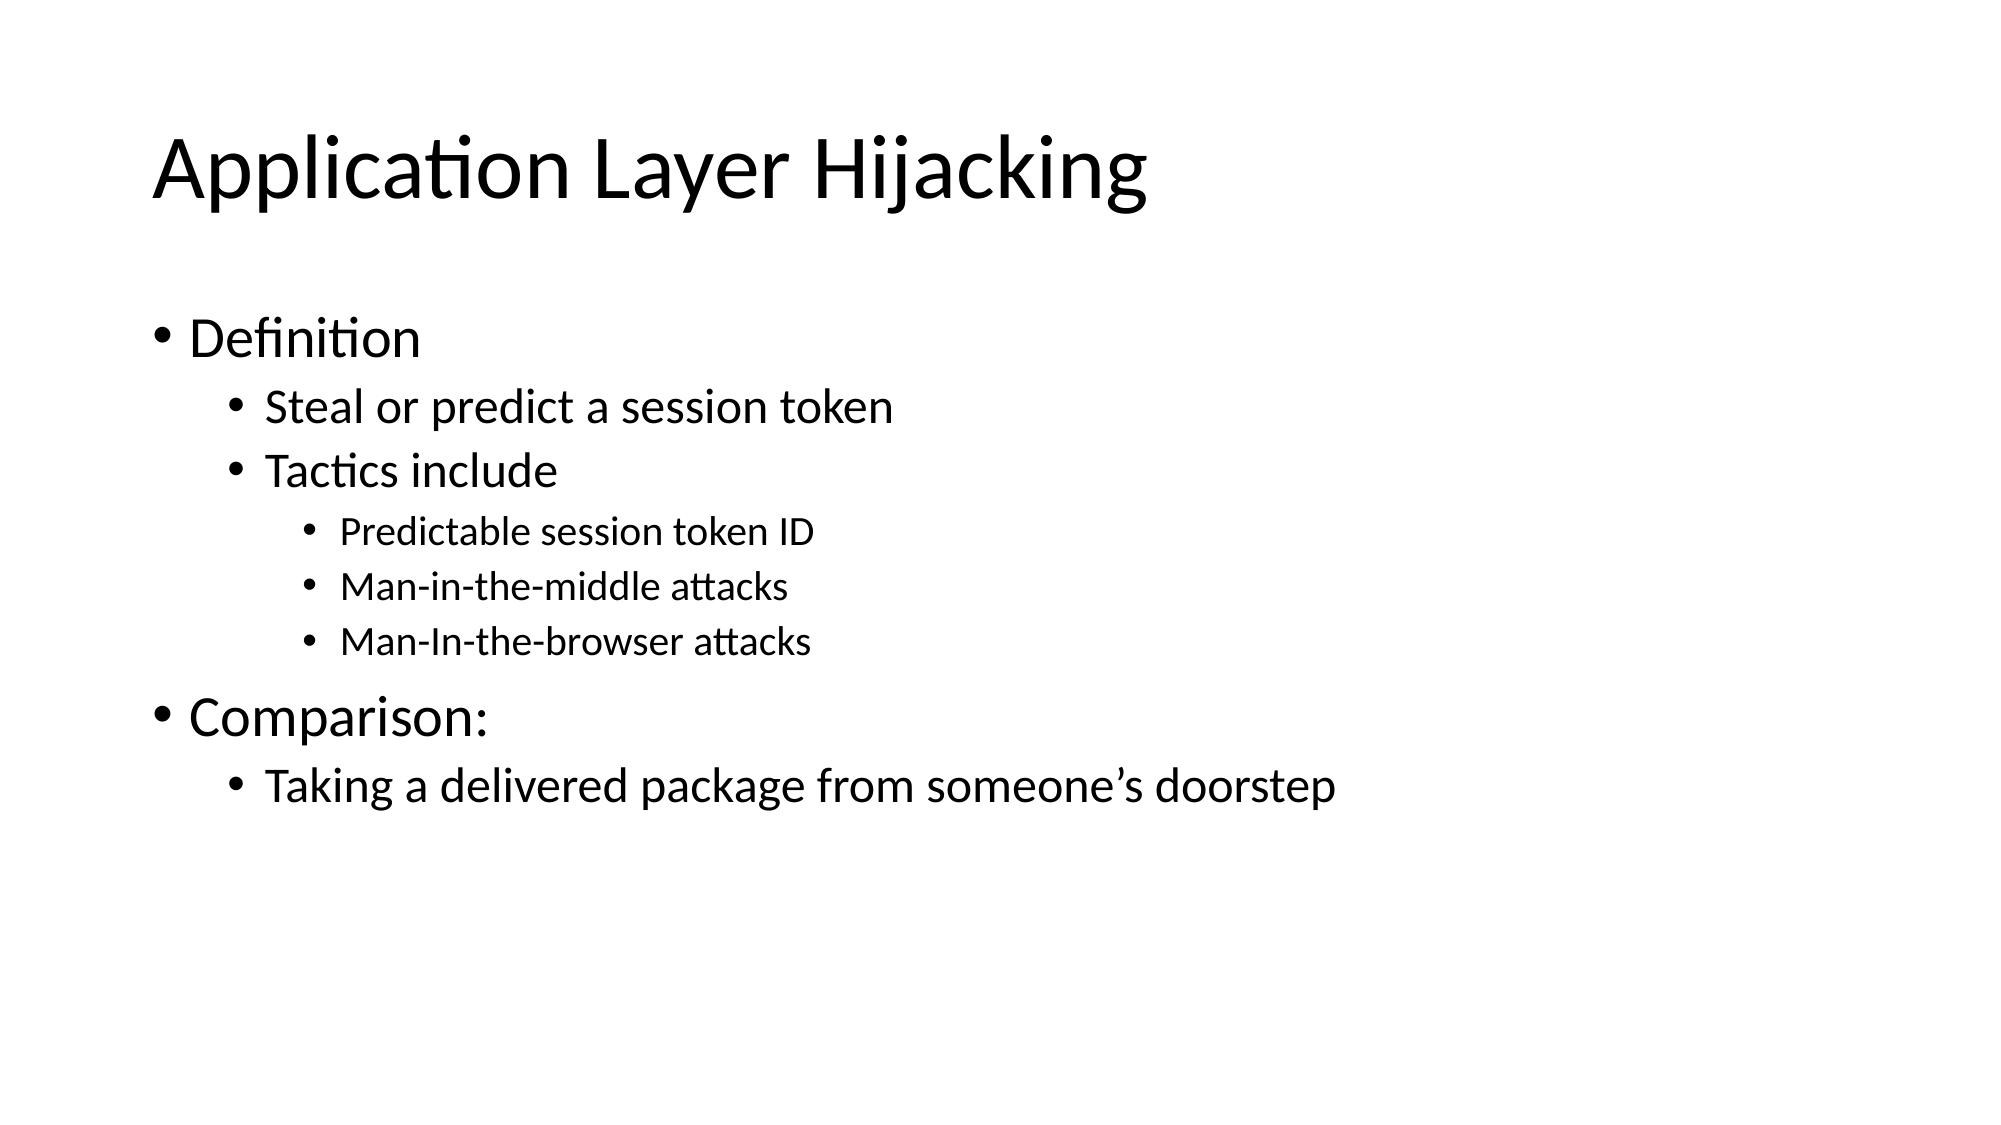

# Application Layer Hijacking
Definition
Steal or predict a session token
Tactics include
Predictable session token ID
Man-in-the-middle attacks
Man-In-the-browser attacks
Comparison:
Taking a delivered package from someone’s doorstep